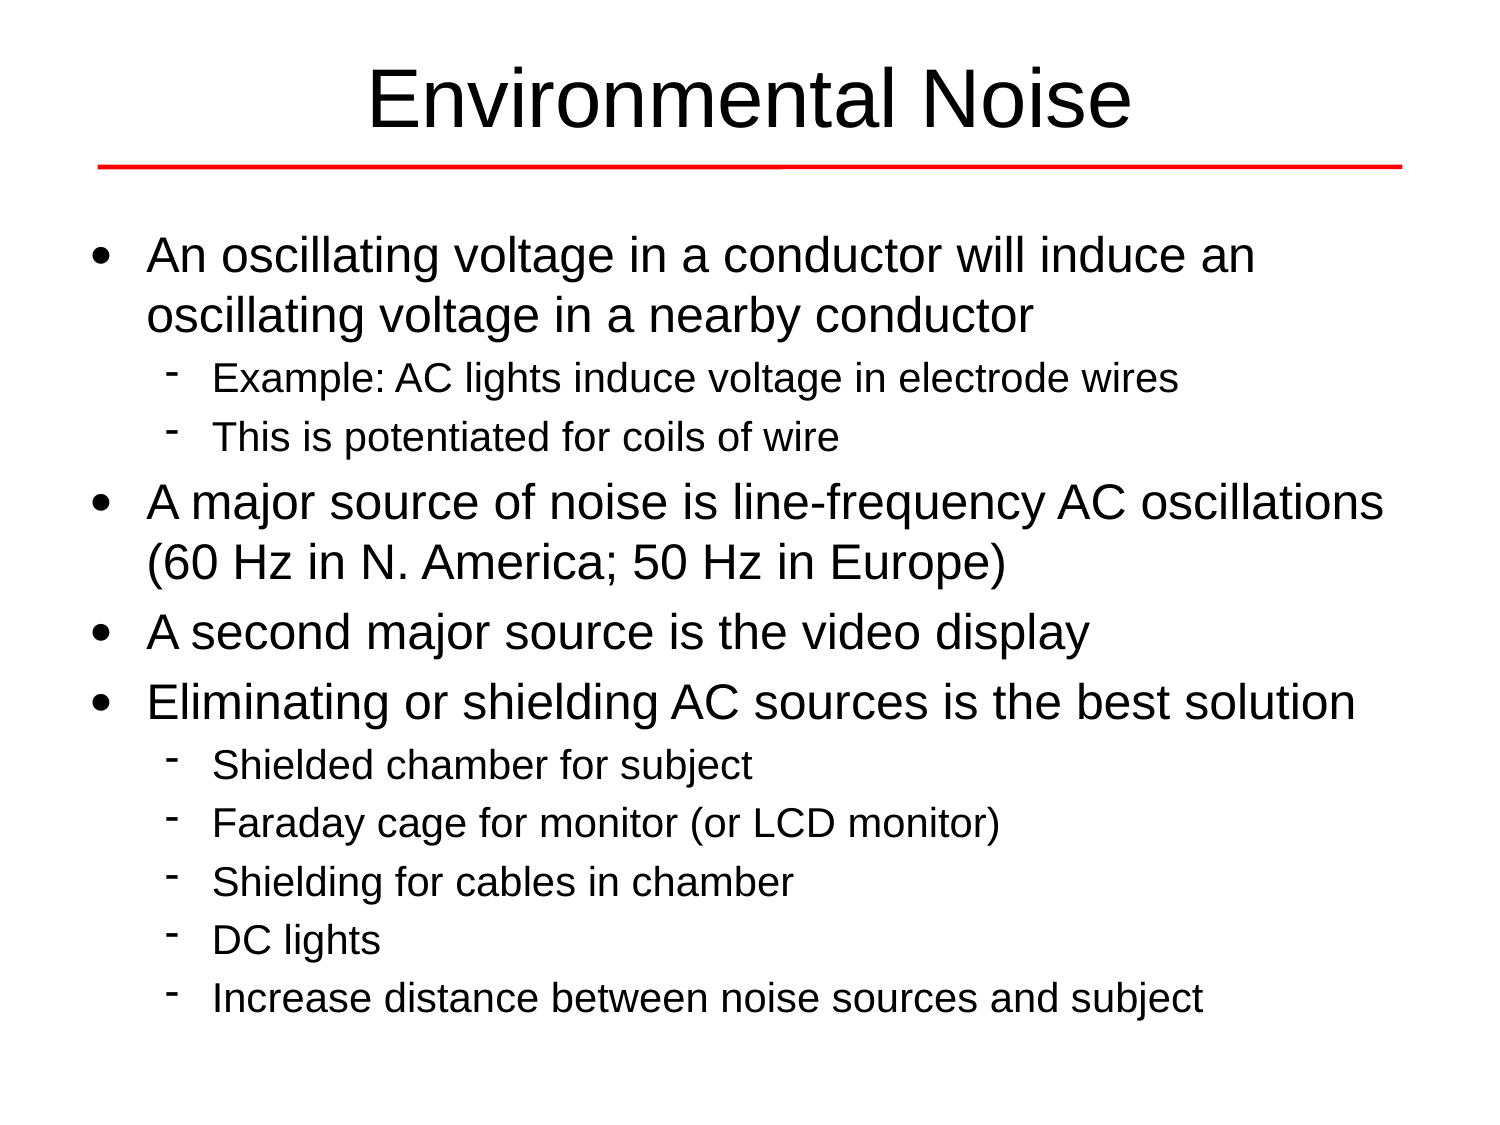

# Environmental Noise

An oscillating voltage in a conductor will induce an oscillating voltage in a nearby conductor
Example: AC lights induce voltage in electrode wires
This is potentiated for coils of wire
A major source of noise is line-frequency AC oscillations (60 Hz in N. America; 50 Hz in Europe)
A second major source is the video display
Eliminating or shielding AC sources is the best solution
Shielded chamber for subject
Faraday cage for monitor (or LCD monitor)
Shielding for cables in chamber
DC lights
Increase distance between noise sources and subject